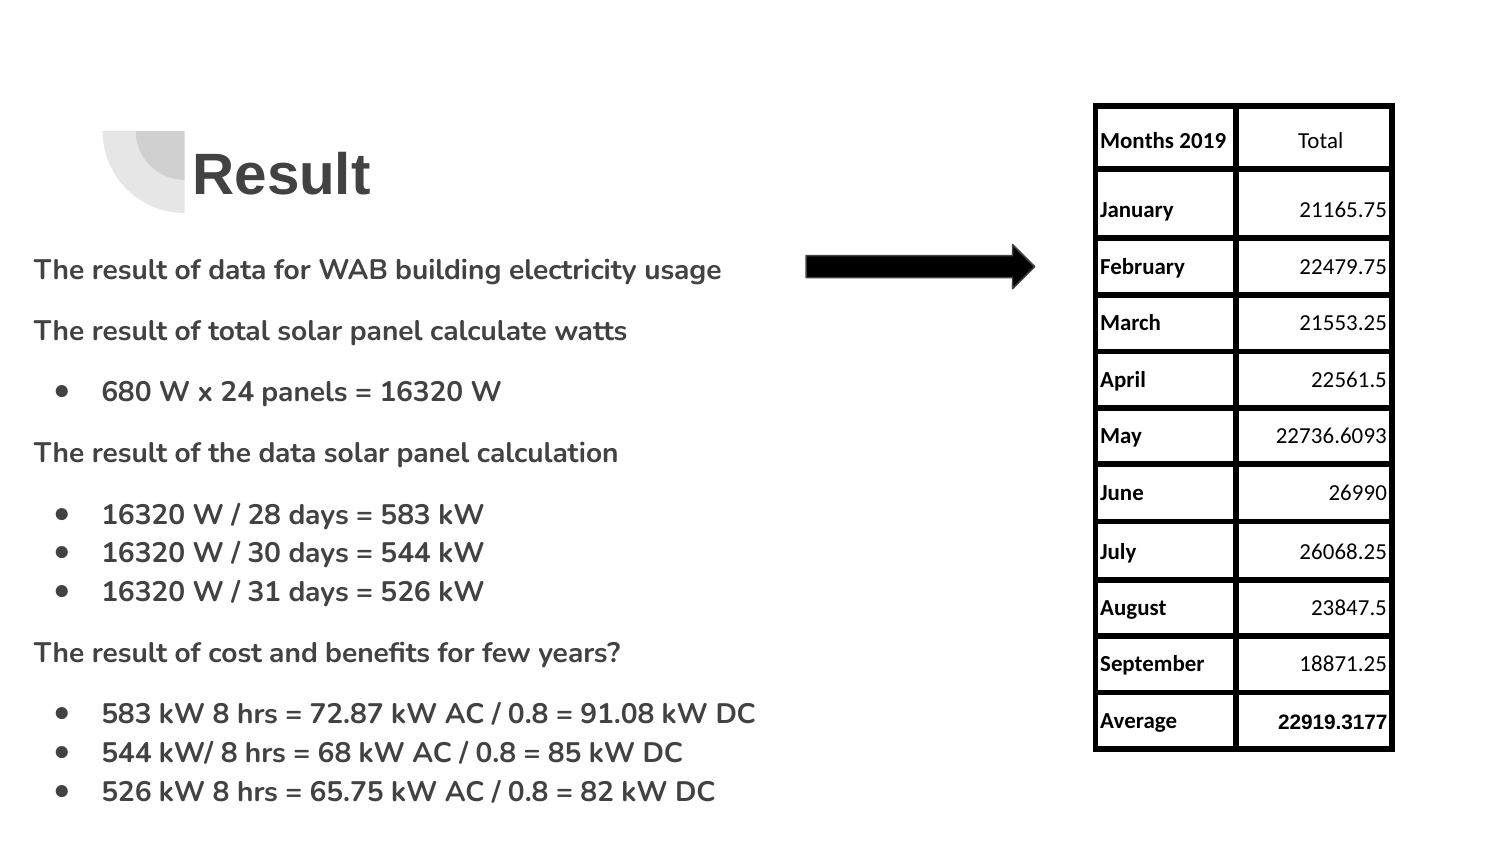

| Months 2019 | Total |
| --- | --- |
| January | 21165.75 |
| February | 22479.75 |
| March | 21553.25 |
| April | 22561.5 |
| May | 22736.6093 |
| June | 26990 |
| July | 26068.25 |
| August | 23847.5 |
| September | 18871.25 |
| Average | 22919.3177 |
# Result
The result of data for WAB building electricity usage
The result of total solar panel calculate watts
680 W x 24 panels = 16320 W
The result of the data solar panel calculation
16320 W / 28 days = 583 kW
16320 W / 30 days = 544 kW
16320 W / 31 days = 526 kW
The result of cost and benefits for few years?
583 kW 8 hrs = 72.87 kW AC / 0.8 = 91.08 kW DC
544 kW/ 8 hrs = 68 kW AC / 0.8 = 85 kW DC
526 kW 8 hrs = 65.75 kW AC / 0.8 = 82 kW DC